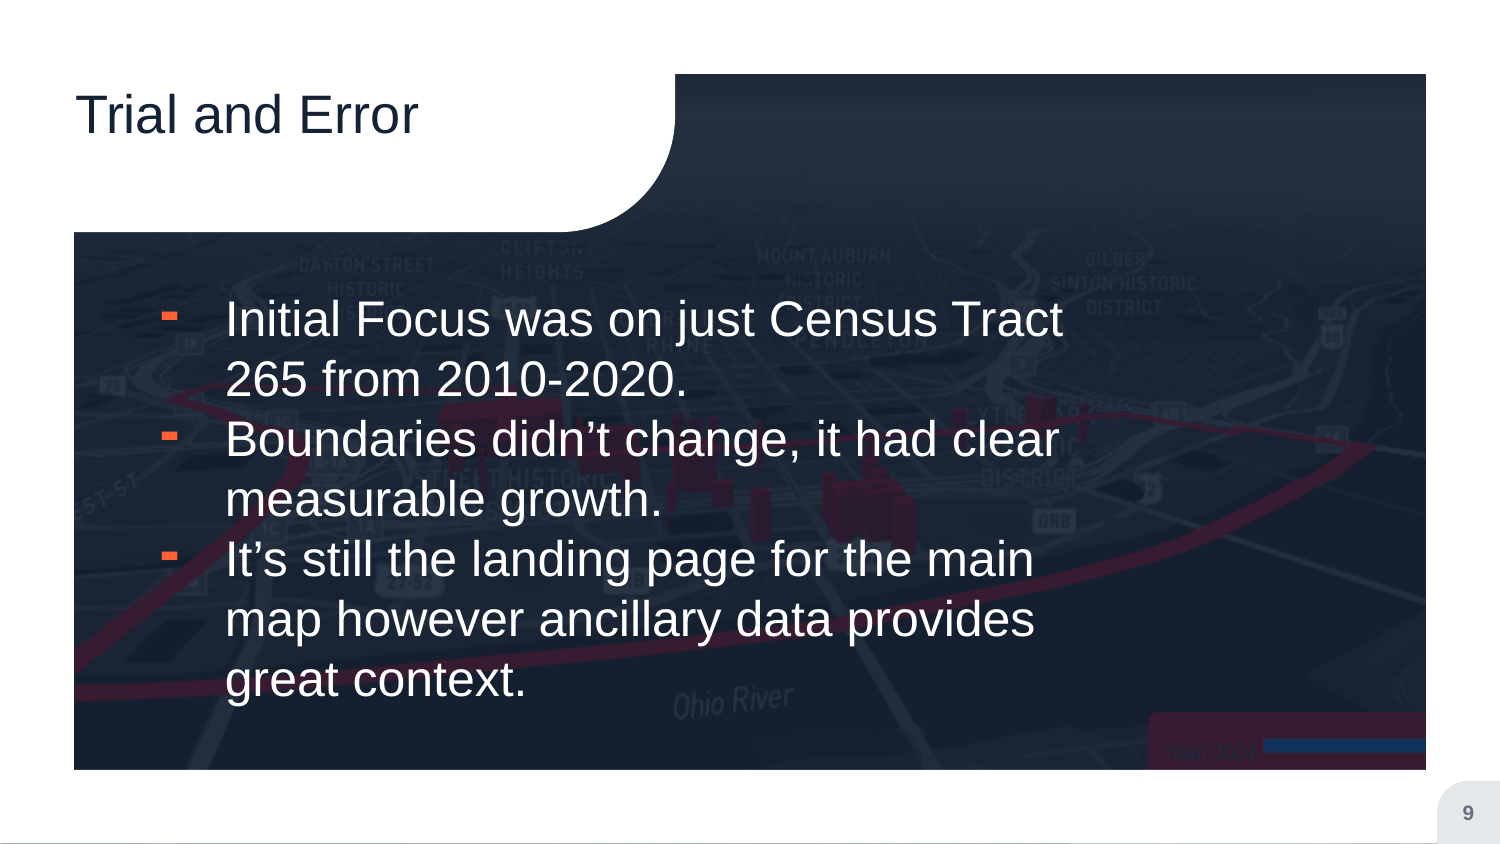

# Trial and Error
Initial Focus was on just Census Tract 265 from 2010-2020.
Boundaries didn’t change, it had clear measurable growth.
It’s still the landing page for the main map however ancillary data provides great context.
9